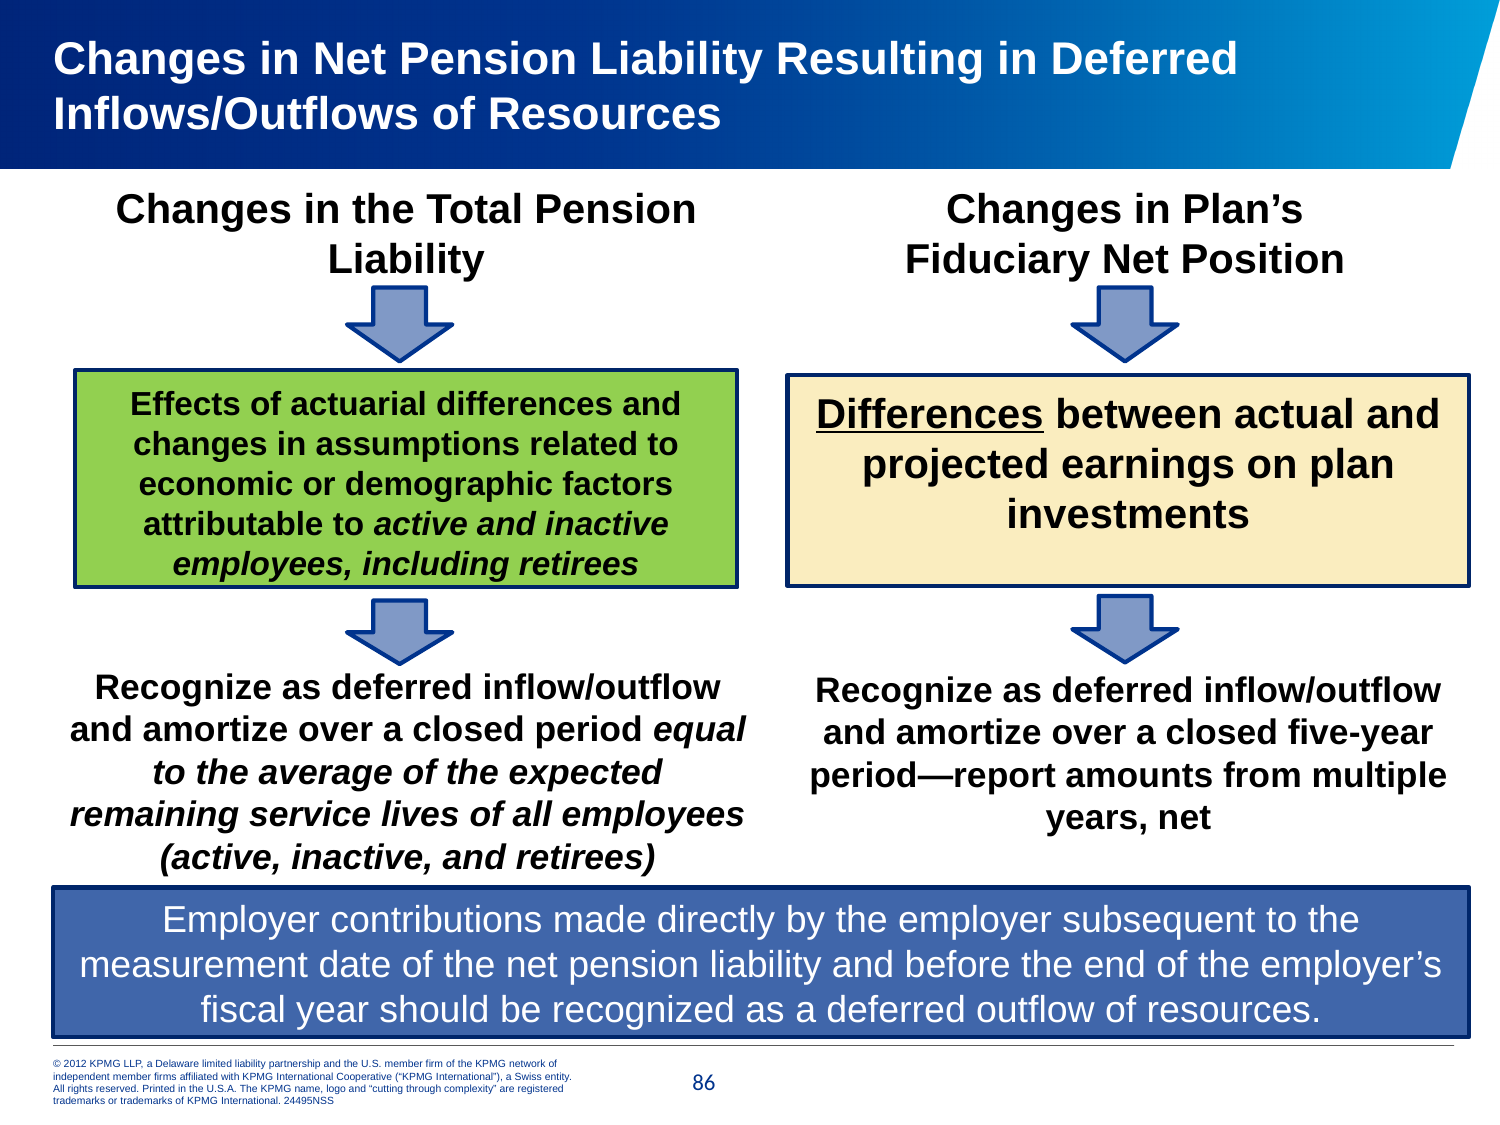

# Changes in Net Pension Liability Resulting in Deferred Inflows/Outflows of Resources
Changes in the Total Pension Liability
Changes in Plan’s Fiduciary Net Position

Effects of actuarial differences and changes in assumptions related to economic or demographic factors attributable to active and inactive employees, including retirees

Differences between actual and projected earnings on plan investments

Recognize as deferred inflow/outflow and amortize over a closed period equal to the average of the expected remaining service lives of all employees (active, inactive, and retirees)
Recognize as deferred inflow/outflow and amortize over a closed five-year period—report amounts from multiple years, net

Employer contributions made directly by the employer subsequent to the measurement date of the net pension liability and before the end of the employer’s fiscal year should be recognized as a deferred outflow of resources.
86